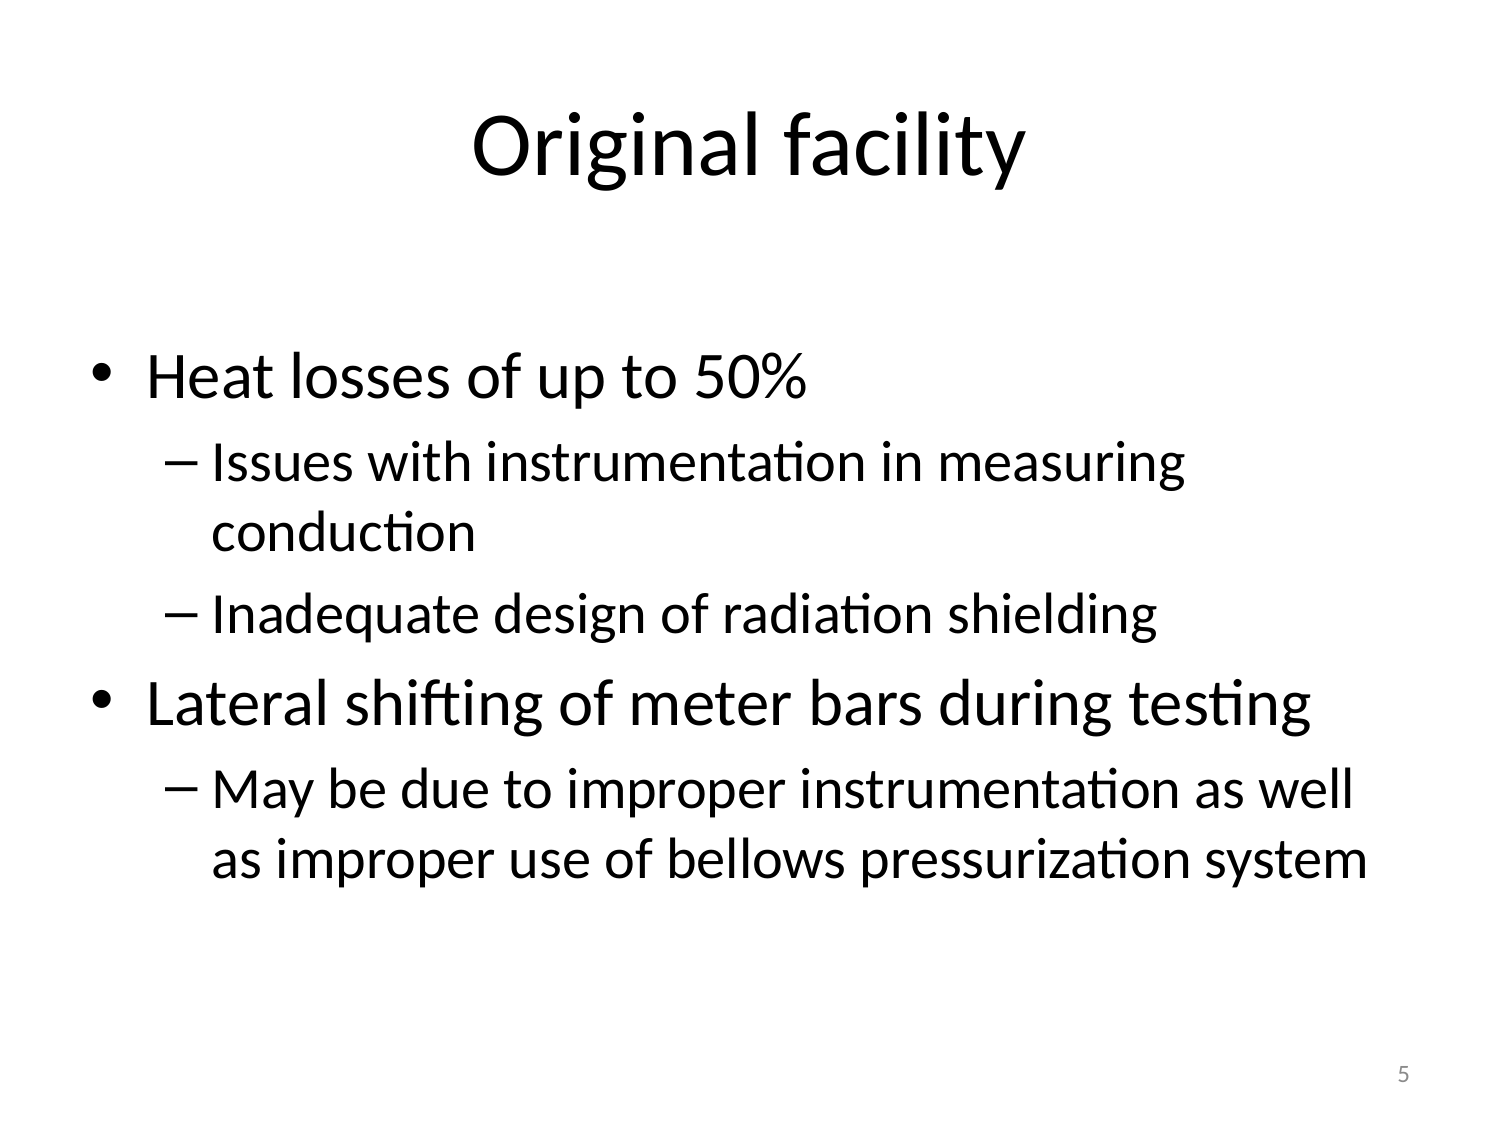

# Original facility
Heat losses of up to 50%
Issues with instrumentation in measuring conduction
Inadequate design of radiation shielding
Lateral shifting of meter bars during testing
May be due to improper instrumentation as well as improper use of bellows pressurization system
5